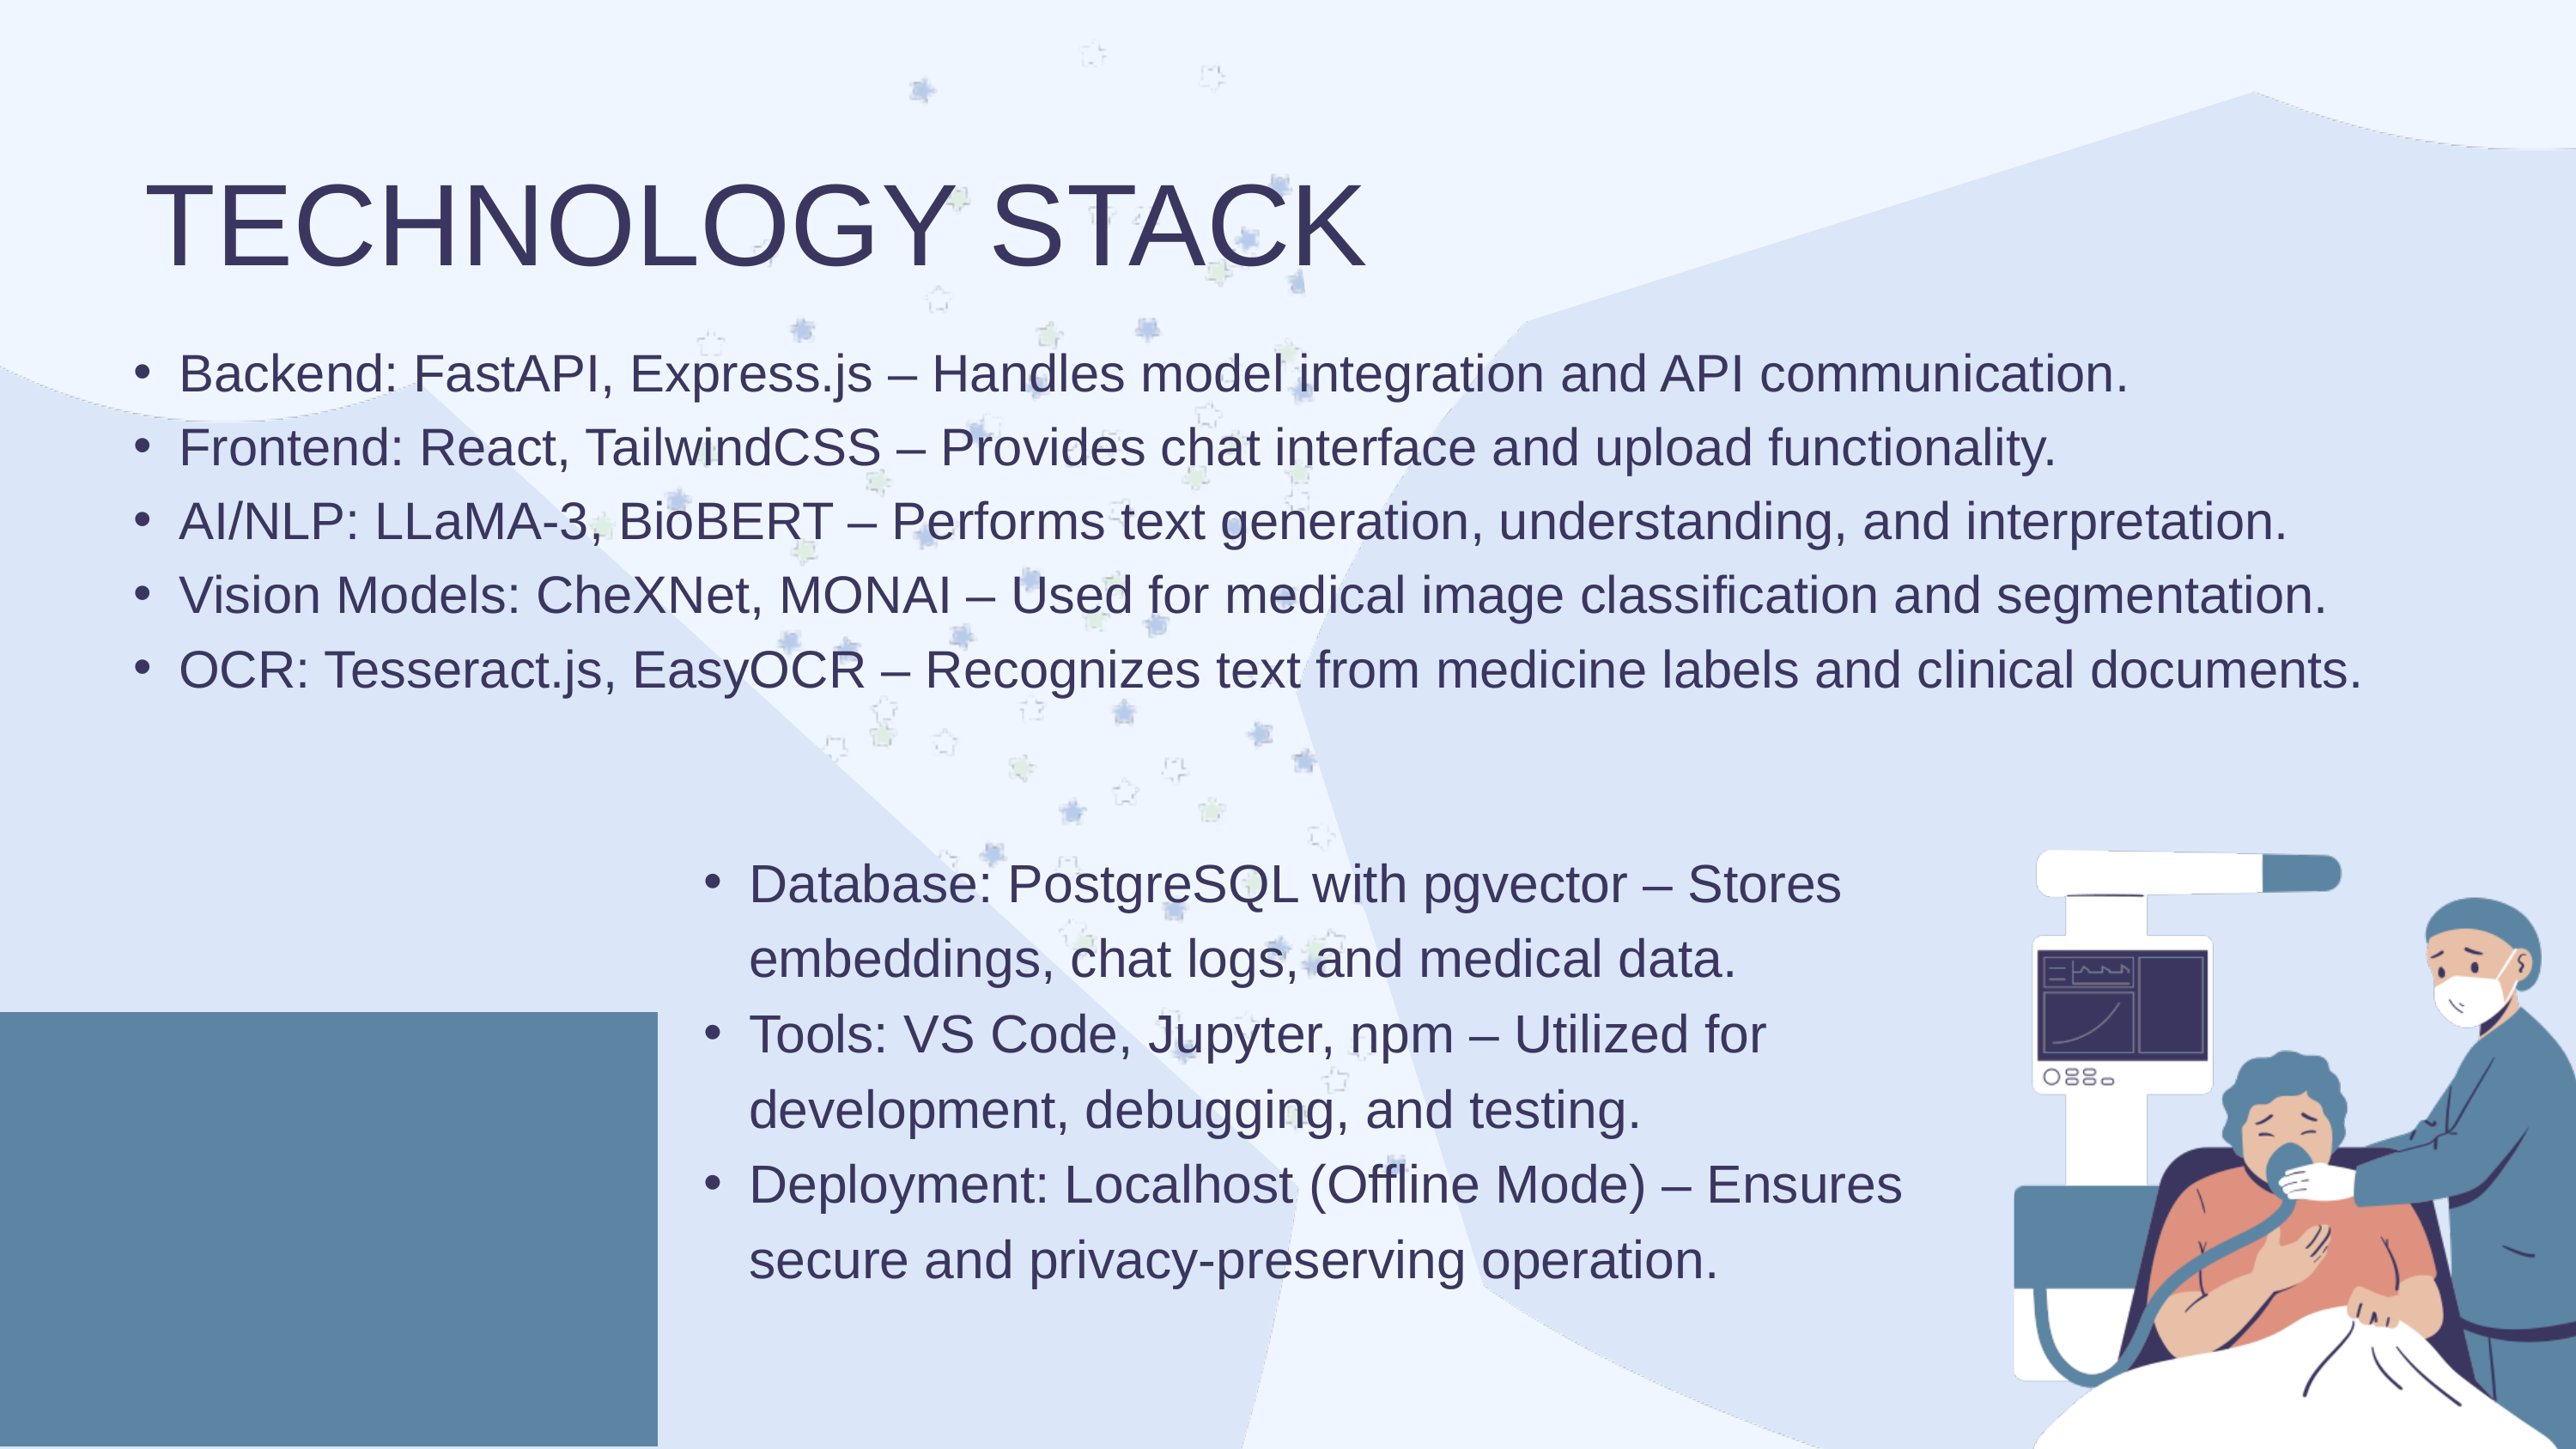

TECHNOLOGY STACK
Backend: FastAPI, Express.js – Handles model integration and API communication.
Frontend: React, TailwindCSS – Provides chat interface and upload functionality.
AI/NLP: LLaMA-3, BioBERT – Performs text generation, understanding, and interpretation.
Vision Models: CheXNet, MONAI – Used for medical image classification and segmentation.
OCR: Tesseract.js, EasyOCR – Recognizes text from medicine labels and clinical documents.

Database: PostgreSQL with pgvector – Stores embeddings, chat logs, and medical data.
Tools: VS Code, Jupyter, npm – Utilized for development, debugging, and testing.
Deployment: Localhost (Offline Mode) – Ensures secure and privacy-preserving operation.